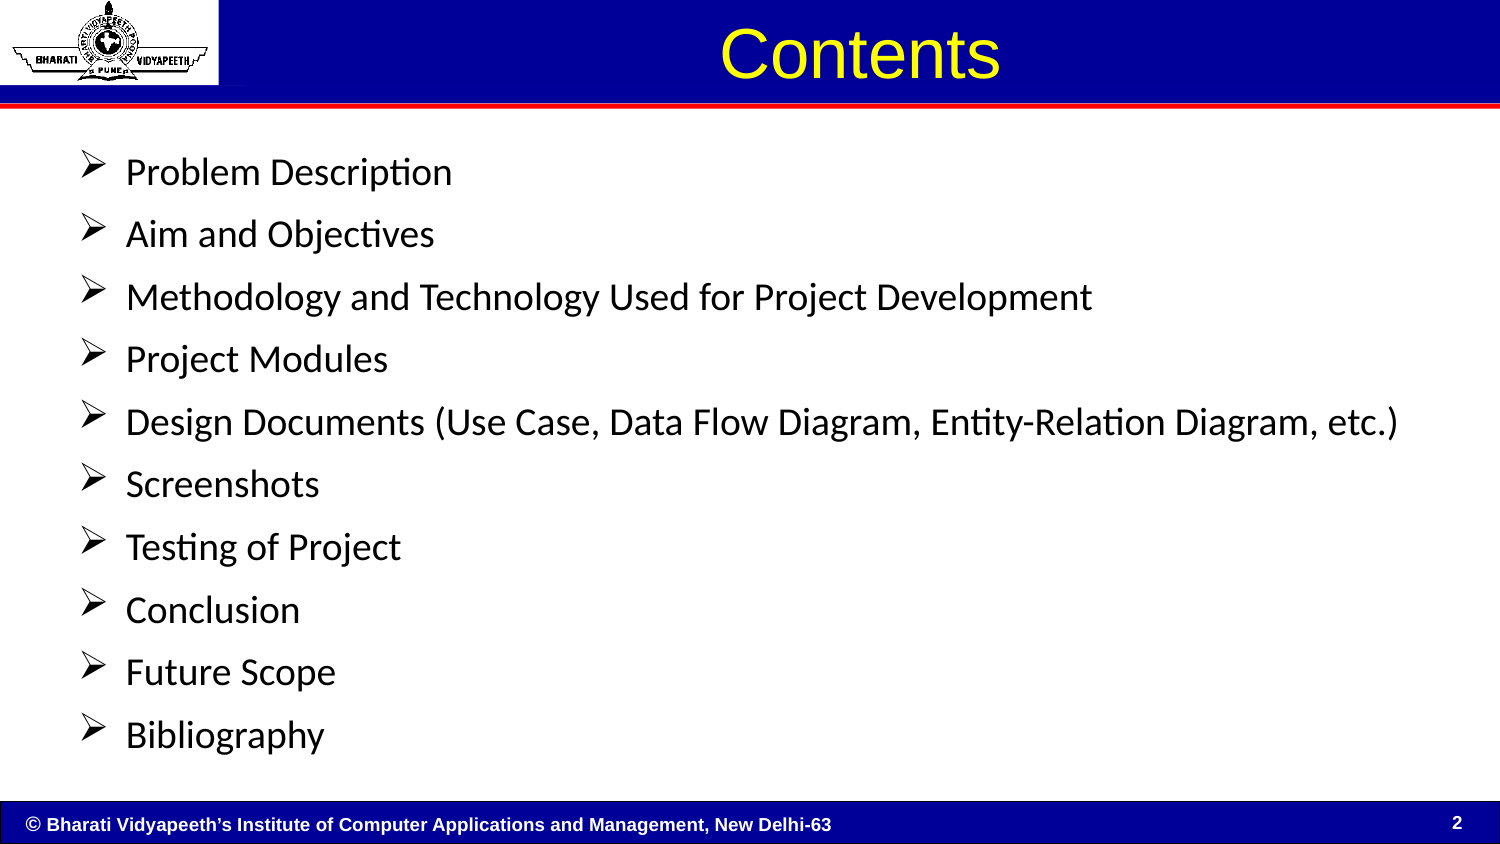

# Contents
Problem Description
Aim and Objectives
Methodology and Technology Used for Project Development
Project Modules
Design Documents (Use Case, Data Flow Diagram, Entity-Relation Diagram, etc.)
Screenshots
Testing of Project
Conclusion
Future Scope
Bibliography